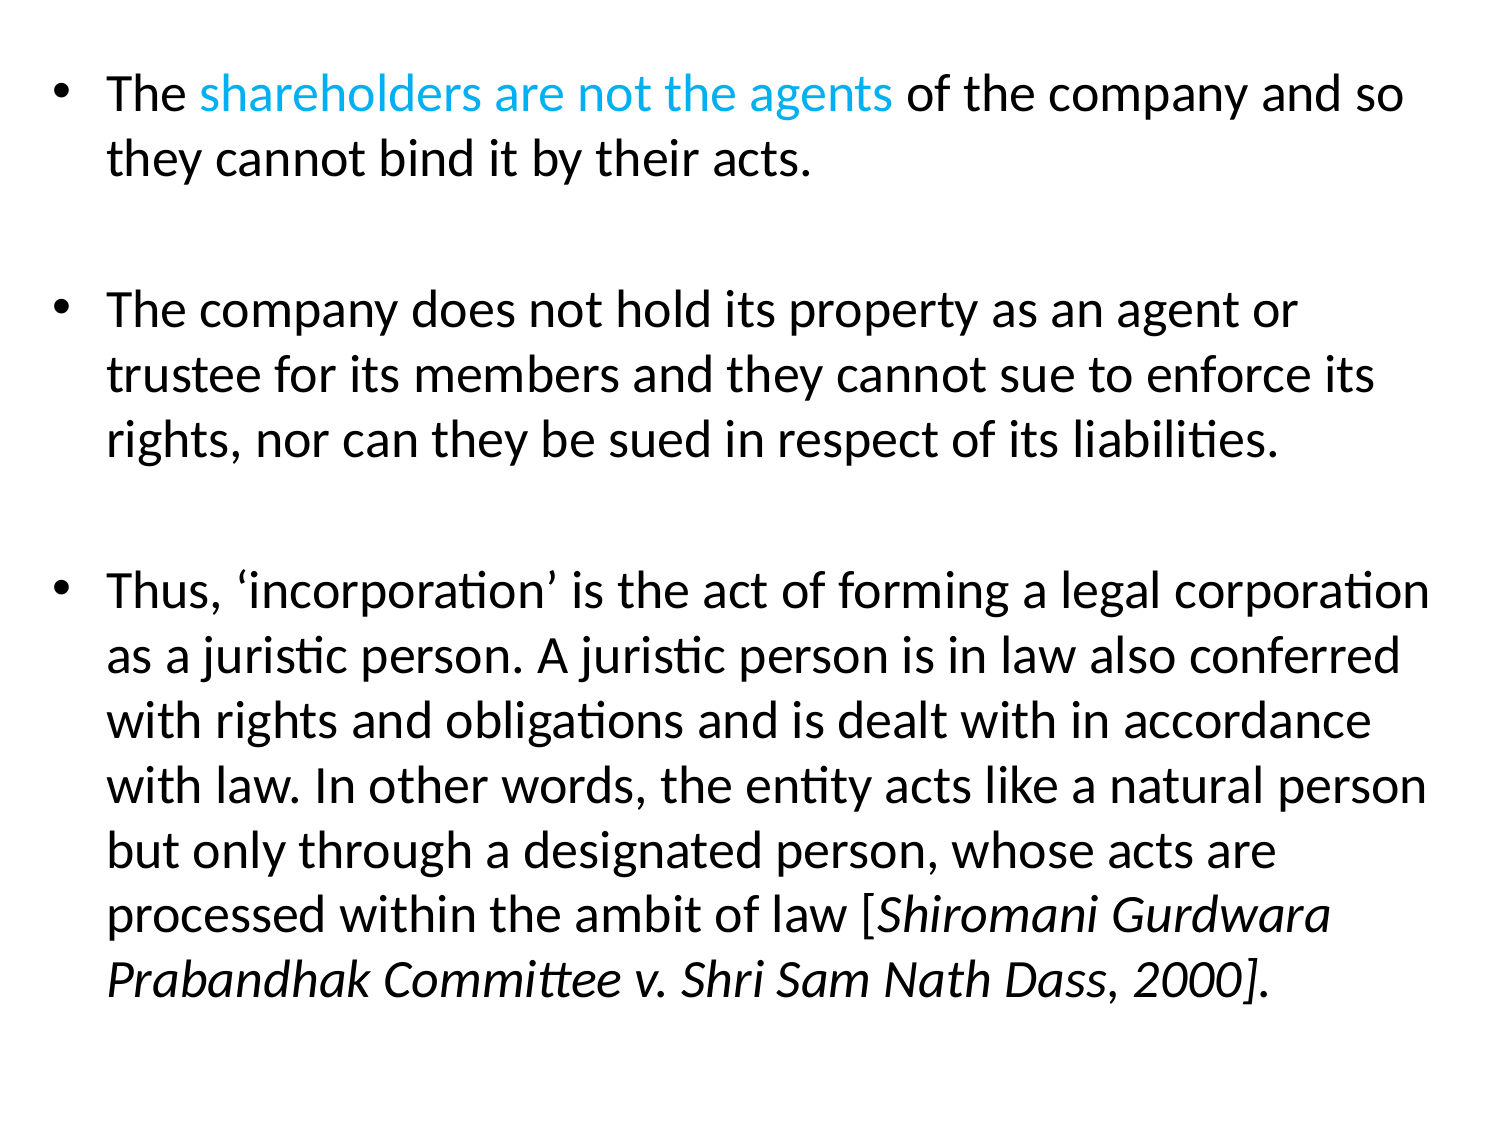

The shareholders are not the agents of the company and so they cannot bind it by their acts.

The company does not hold its property as an agent or trustee for its members and they cannot sue to enforce its rights, nor can they be sued in respect of its liabilities.

Thus, ‘incorporation’ is the act of forming a legal corporation  as a juristic person. A juristic person is in law also conferred with rights and obligations and is dealt with in accordance with law. In other words, the entity acts like a natural person but only through a designated person, whose acts are processed within the ambit of law [Shiromani Gurdwara Prabandhak Committee v. Shri Sam Nath Dass, 2000].